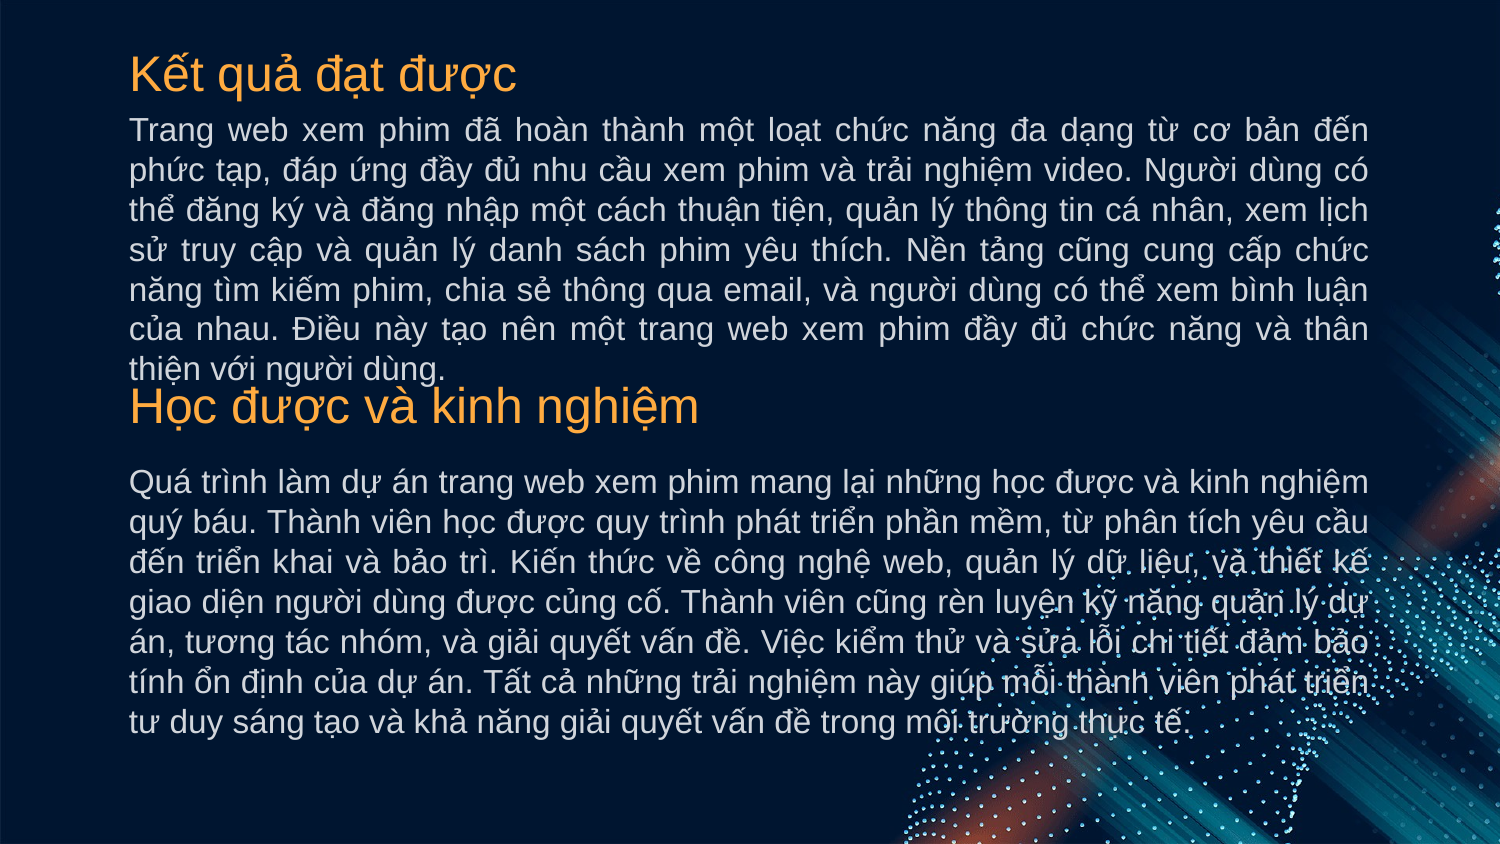

# Kết quả đạt được
Trang web xem phim đã hoàn thành một loạt chức năng đa dạng từ cơ bản đến phức tạp, đáp ứng đầy đủ nhu cầu xem phim và trải nghiệm video. Người dùng có thể đăng ký và đăng nhập một cách thuận tiện, quản lý thông tin cá nhân, xem lịch sử truy cập và quản lý danh sách phim yêu thích. Nền tảng cũng cung cấp chức năng tìm kiếm phim, chia sẻ thông qua email, và người dùng có thể xem bình luận của nhau. Điều này tạo nên một trang web xem phim đầy đủ chức năng và thân thiện với người dùng.
Học được và kinh nghiệm
Quá trình làm dự án trang web xem phim mang lại những học được và kinh nghiệm quý báu. Thành viên học được quy trình phát triển phần mềm, từ phân tích yêu cầu đến triển khai và bảo trì. Kiến thức về công nghệ web, quản lý dữ liệu, và thiết kế giao diện người dùng được củng cố. Thành viên cũng rèn luyện kỹ năng quản lý dự án, tương tác nhóm, và giải quyết vấn đề. Việc kiểm thử và sửa lỗi chi tiết đảm bảo tính ổn định của dự án. Tất cả những trải nghiệm này giúp mỗi thành viên phát triển tư duy sáng tạo và khả năng giải quyết vấn đề trong môi trường thực tế.